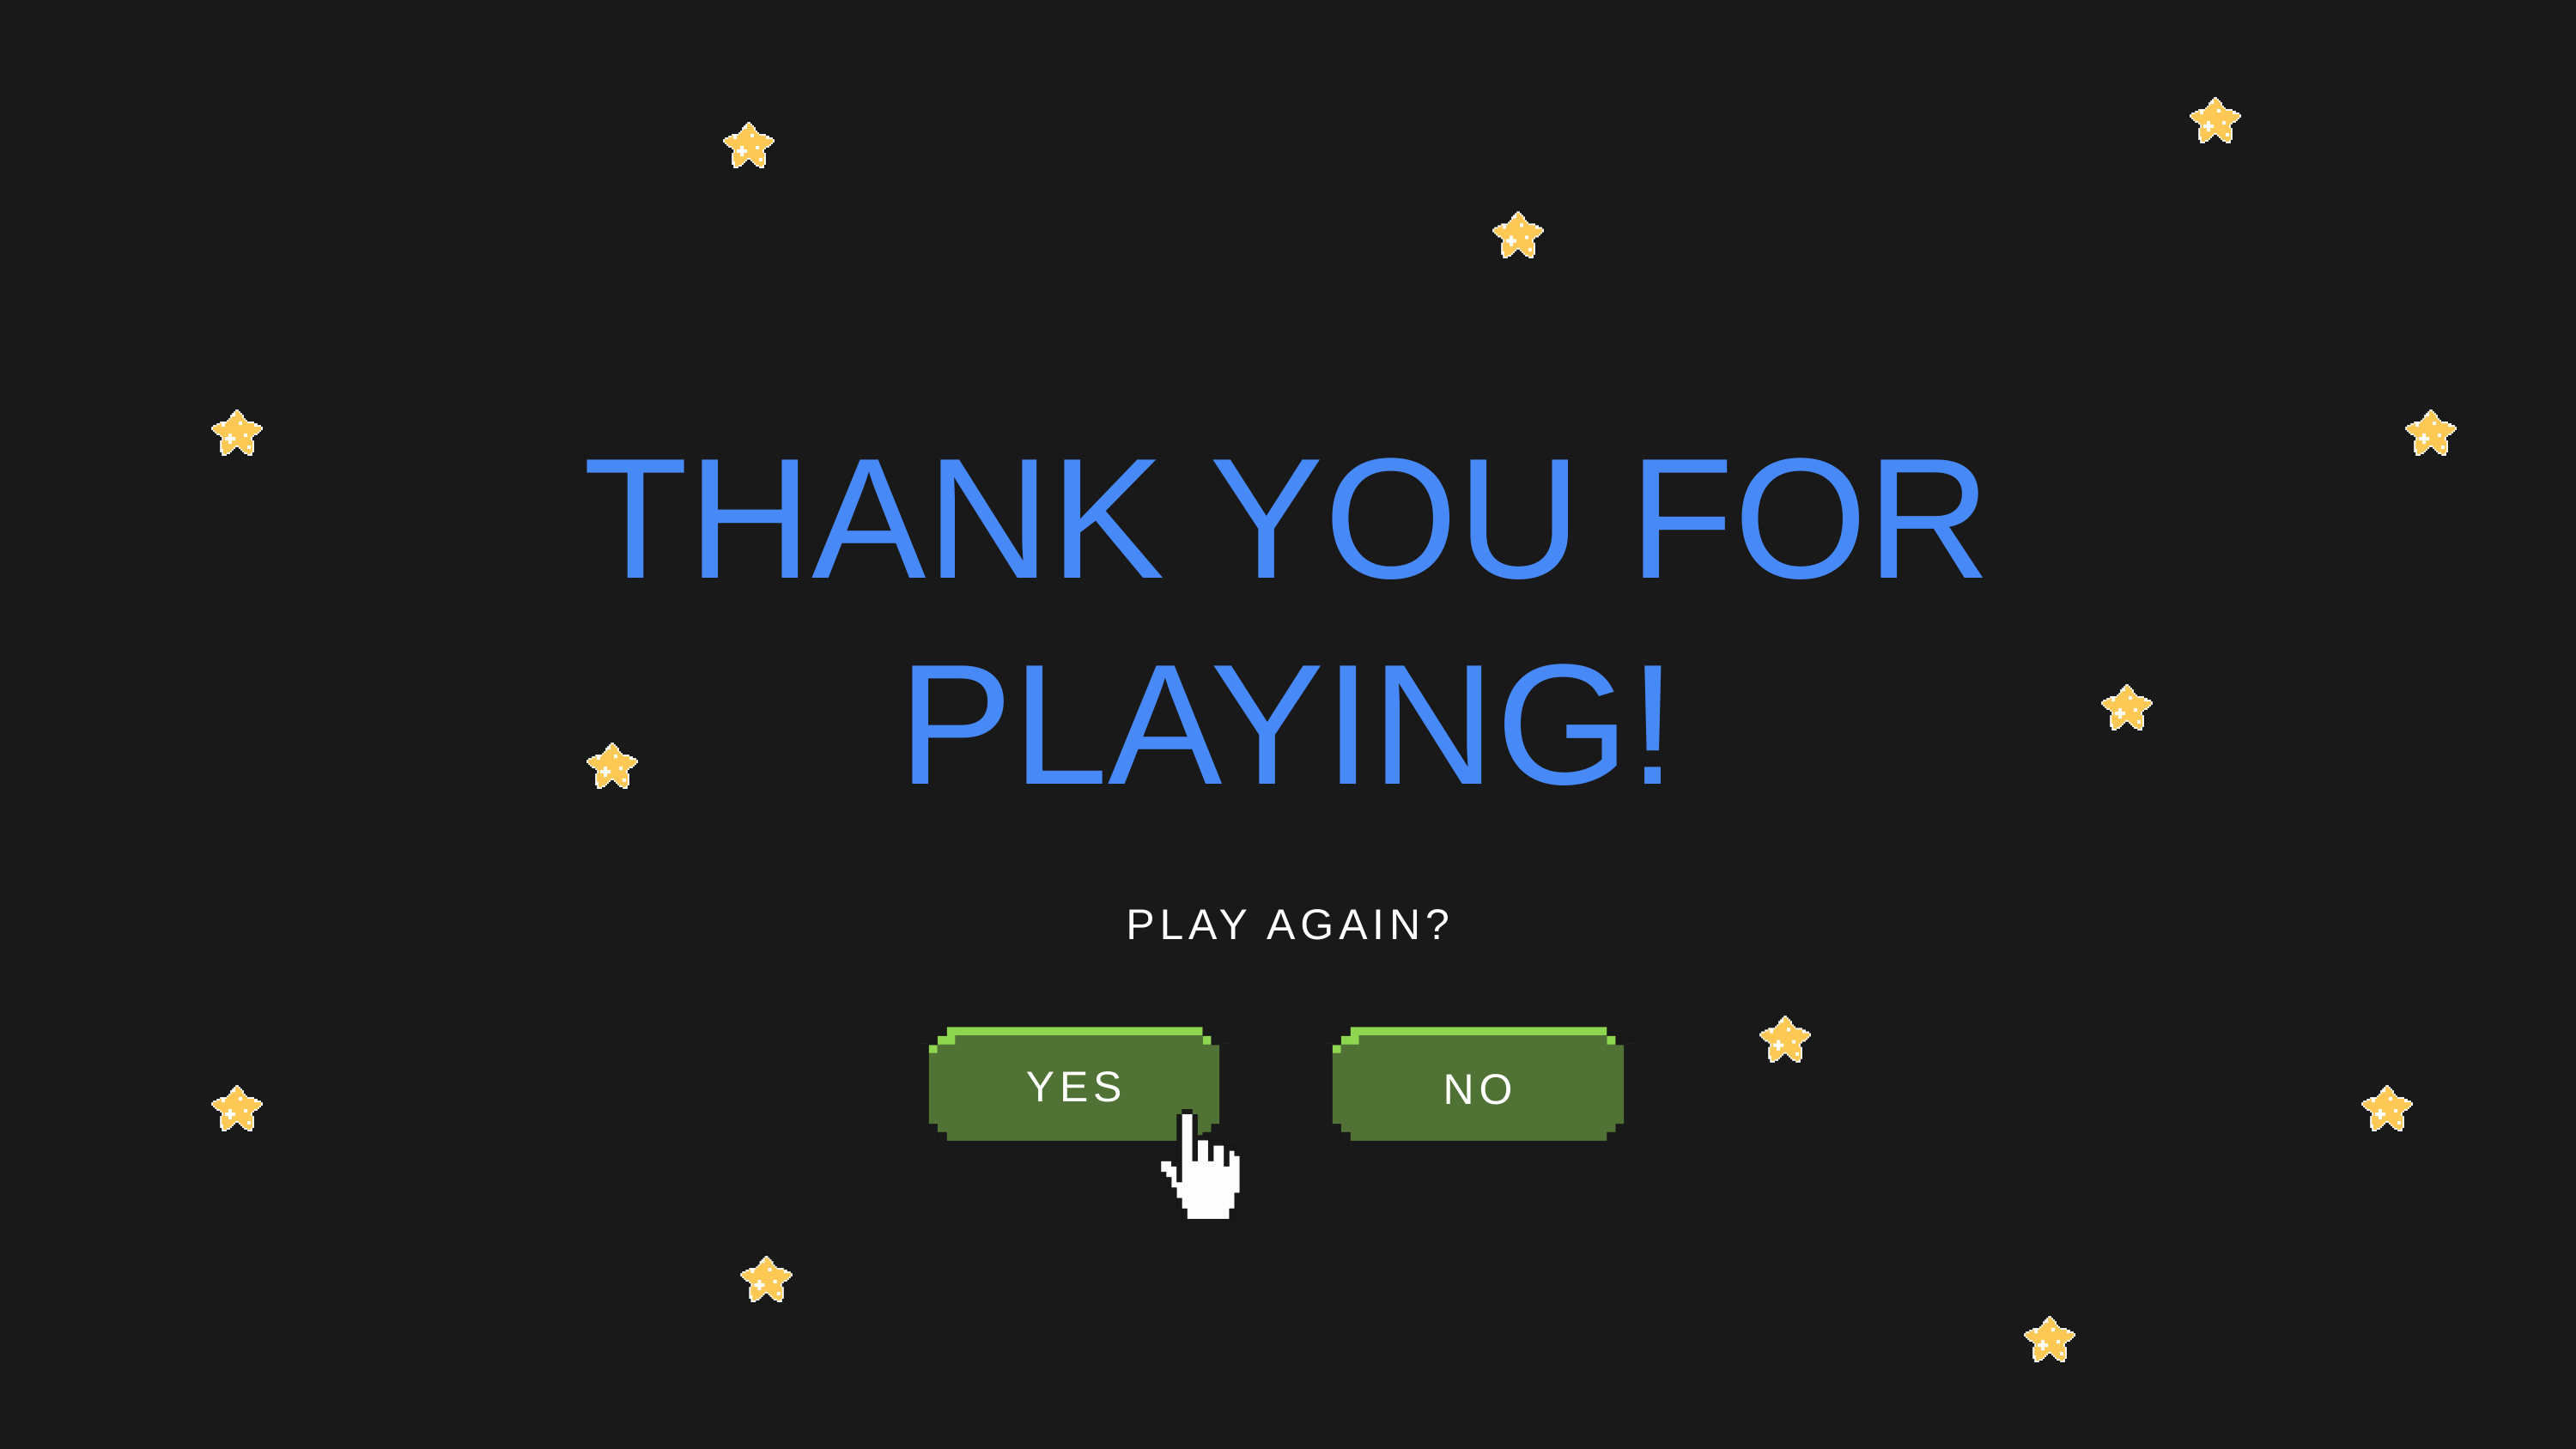

THANK YOU FOR PLAYING!
PLAY AGAIN?

YES

NO